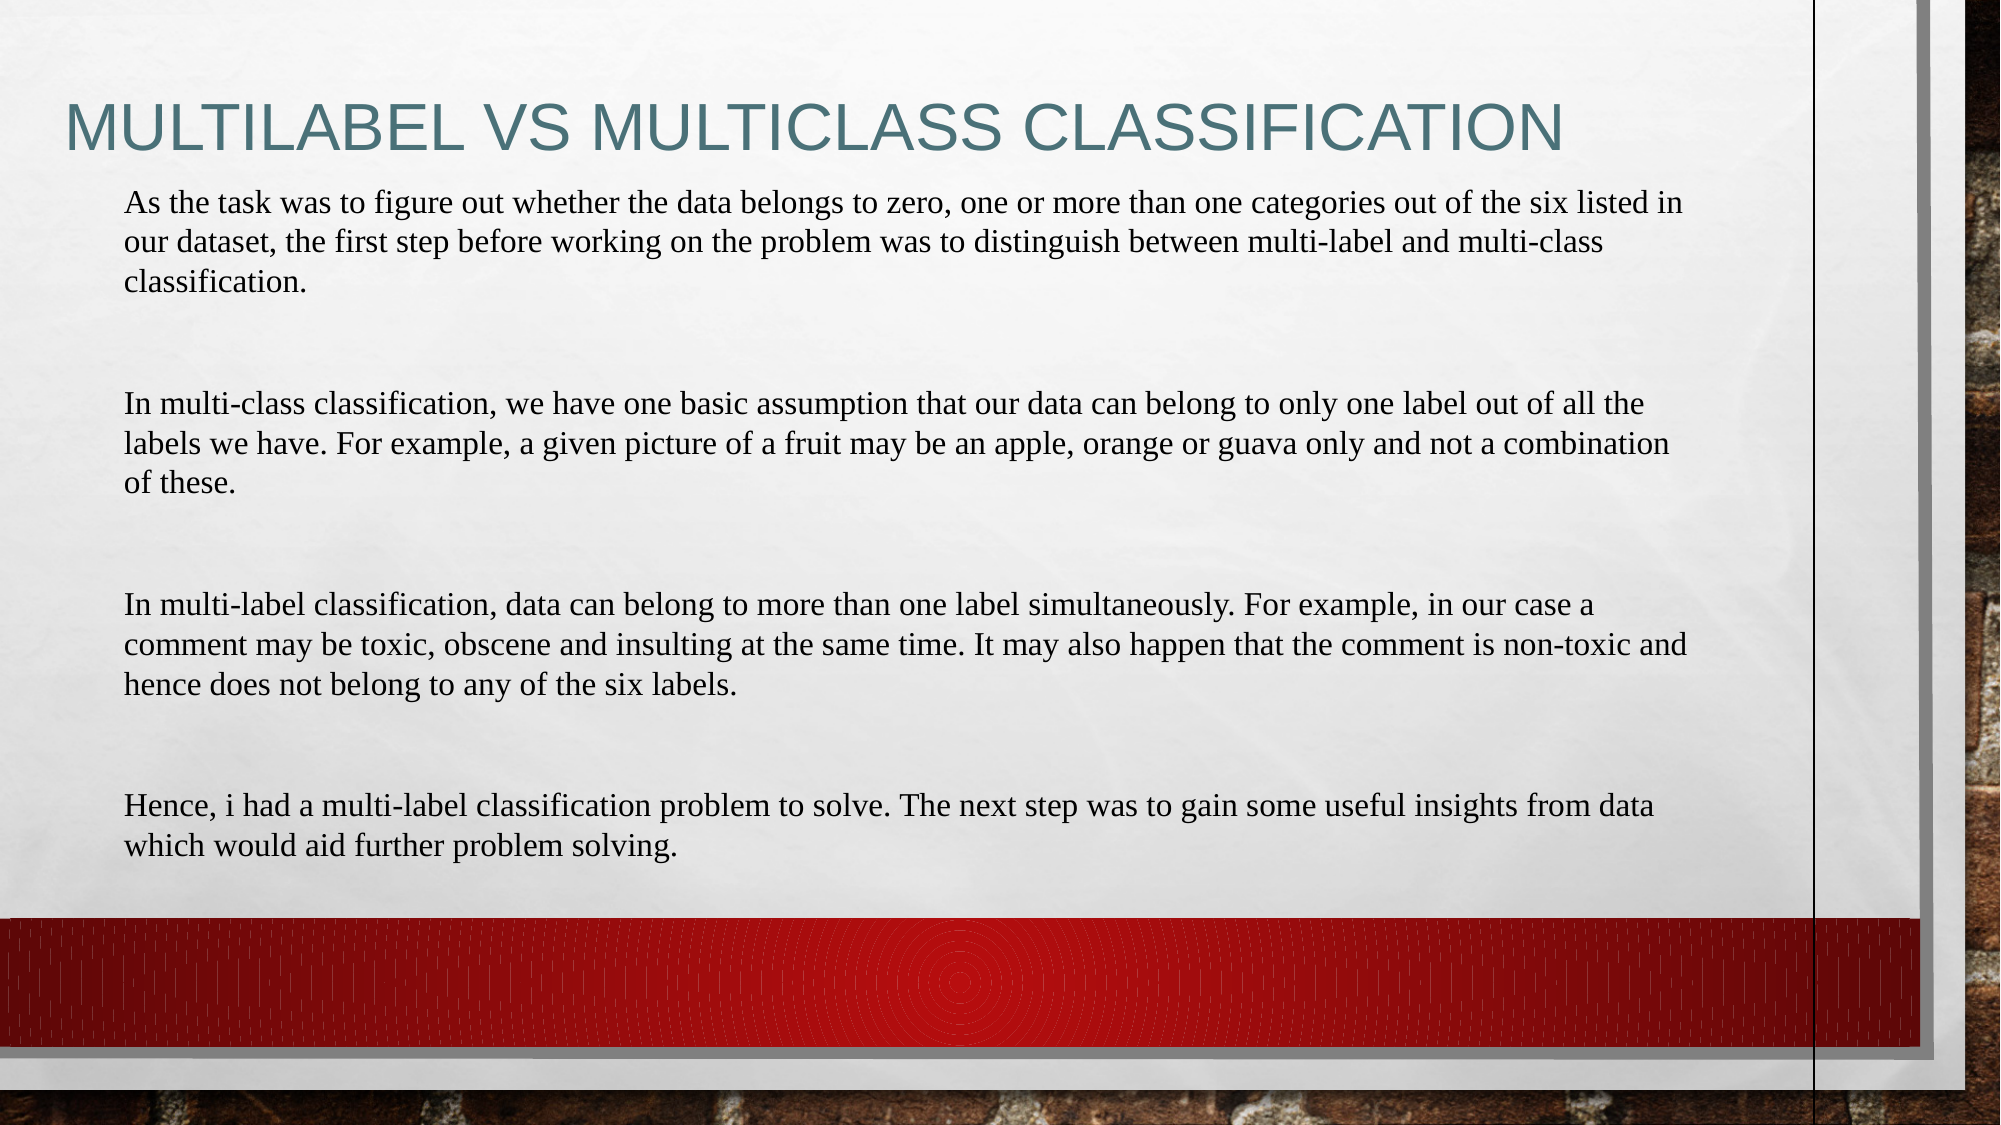

# Multilabel vs Multiclass classification
As the task was to figure out whether the data belongs to zero, one or more than one categories out of the six listed in our dataset, the first step before working on the problem was to distinguish between multi-label and multi-class classification.

In multi-class classification, we have one basic assumption that our data can belong to only one label out of all the labels we have. For example, a given picture of a fruit may be an apple, orange or guava only and not a combination of these.

In multi-label classification, data can belong to more than one label simultaneously. For example, in our case a comment may be toxic, obscene and insulting at the same time. It may also happen that the comment is non-toxic and hence does not belong to any of the six labels.

Hence, i had a multi-label classification problem to solve. The next step was to gain some useful insights from data which would aid further problem solving.